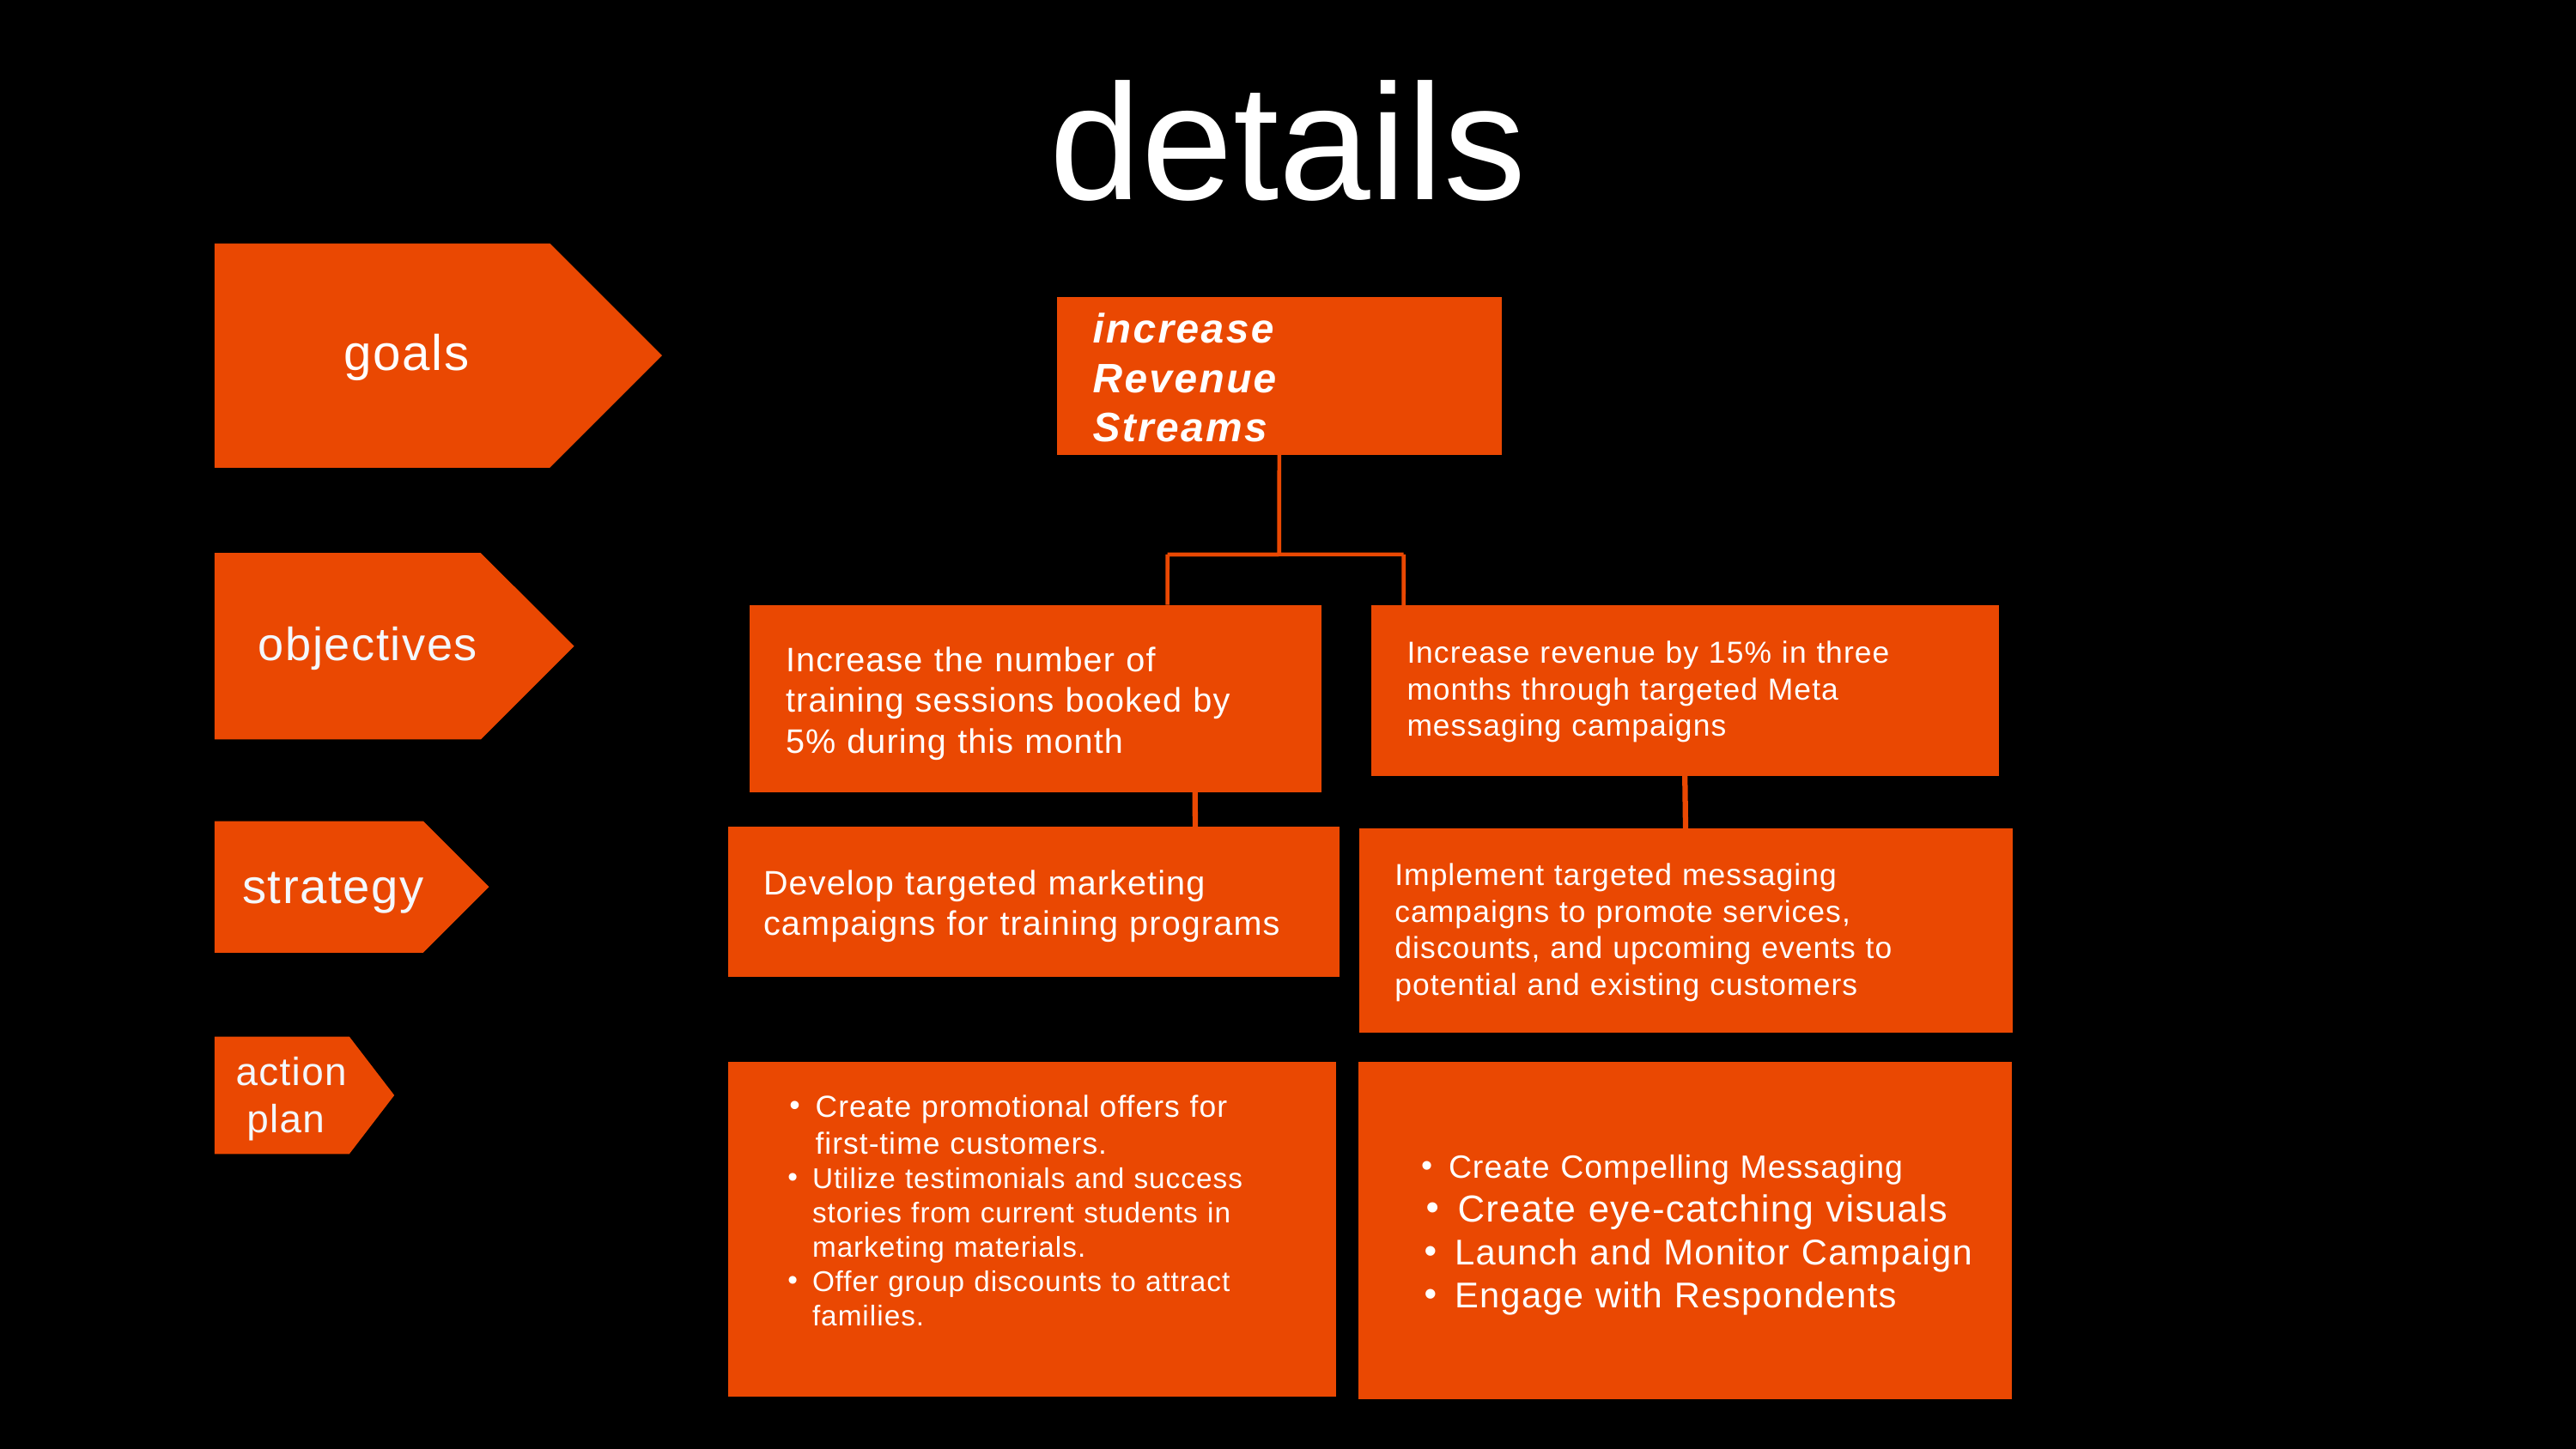

details

goals

increase Revenue Streams

objectives

Increase the number of training sessions booked by 5% during this month

Increase revenue by 15% in three months through targeted Meta messaging campaigns

strategy

Develop targeted marketing campaigns for training programs

Implement targeted messaging campaigns to promote services, discounts, and upcoming events to potential and existing customers

action plan

Create promotional offers for first-time customers.
Utilize testimonials and success stories from current students in marketing materials.
Offer group discounts to attract families.

Create Compelling Messaging
Create eye-catching visuals
Launch and Monitor Campaign
Engage with Respondents